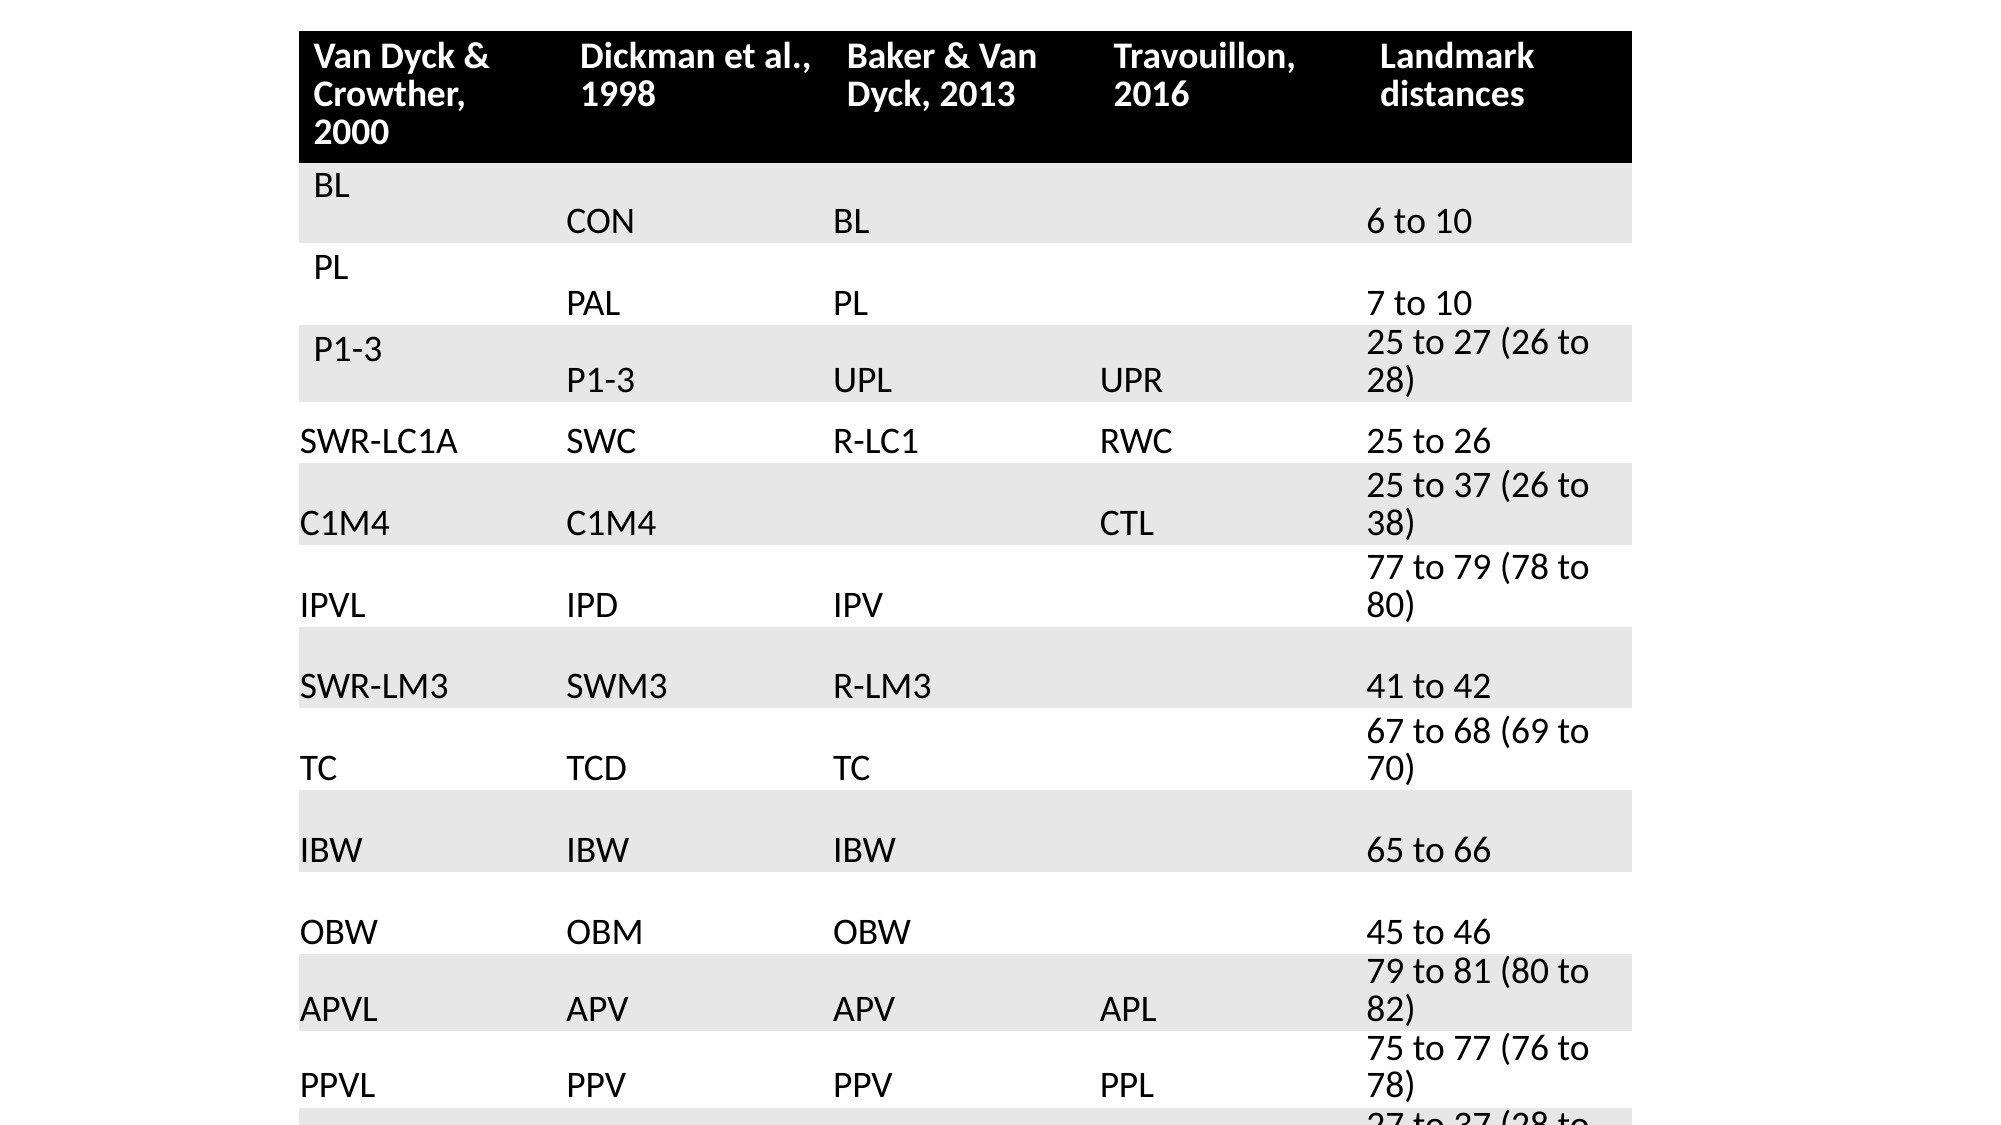

| Van Dyck & Crowther, 2000 | Dickman et al., 1998 | Baker & Van Dyck, 2013 | Travouillon, 2016 | Landmark distances |
| --- | --- | --- | --- | --- |
| BL | CON | BL |  | 6 to 10 |
| PL | PAL | PL |  | 7 to 10 |
| P1-3 | P1-3 | UPL | UPR | 25 to 27 (26 to 28) |
| SWR-LC1A | SWC | R-LC1 | RWC | 25 to 26 |
| C1M4 | C1M4 |  | CTL | 25 to 37 (26 to 38) |
| IPVL | IPD | IPV |  | 77 to 79 (78 to 80) |
| SWR-LM3 | SWM3 | R-LM3 |  | 41 to 42 |
| TC | TCD | TC |  | 67 to 68 (69 to 70) |
| IBW | IBW | IBW |  | 65 to 66 |
| OBW | OBM | OBW |  | 45 to 46 |
| APVL | APV | APV | APL | 79 to 81 (80 to 82) |
| PPVL | PPV | PPV | PPL | 75 to 77 (76 to 78) |
| M1-4 | M1-4 | UML | UMR | 27 to 37 (28 to 38) |
|  | AW |  |  | 71 to 72 |
|  | PNS |  | NPS | 11 to 17 (12 to 18) |
|  | NWI |  | ANW | 11 to 12 |
|  | NL |  |  | 1 to 2 |
|  | NOW | NWR | PNW | 19 to 20 |
|  | GL |  |  | 4 to 10 |
|  | FMH |  |  | 5 to 6 |
|  | FMW |  |  | 55 to 56 |
|  |  | HT-B |  | squareroot of (3 to 69 or 70)squared - ((69 to 70)/2)squared |
|  |  | PML |  | squareroot of (10 to 17 or 18)squared - ((17 to 18)/2)squared |
|  |  | I1-P3 |  | 10 to 27 or 28 |
|  |  | NW |  | 17 to 18 |
|  |  | R-LM1T | OP3 | 27 to 28 |
|  |  |  | ONL | 1 to 4 |
|  |  |  | NL | 2 to 10 |
|  |  |  | RWI | 29 to 31 (30 to 32) |
|  |  |  | FS | 2 to 3 |
|  |  |  | PPW | 23 to 24 |
|  |  |  | BCL | 10 to 5 |
|  |  |  | IL | 10 to 15 or 16 |
|  |  |  | APW | 79 to 80 (81 to 82) |
|  |  |  | BOL | 61 to 65 (62 to 66) |
|  |  |  | MW | 47 to 49 |
|  |  |  | POW | 59 to 60 |
|  |  |  | CW | 57 to 58 |